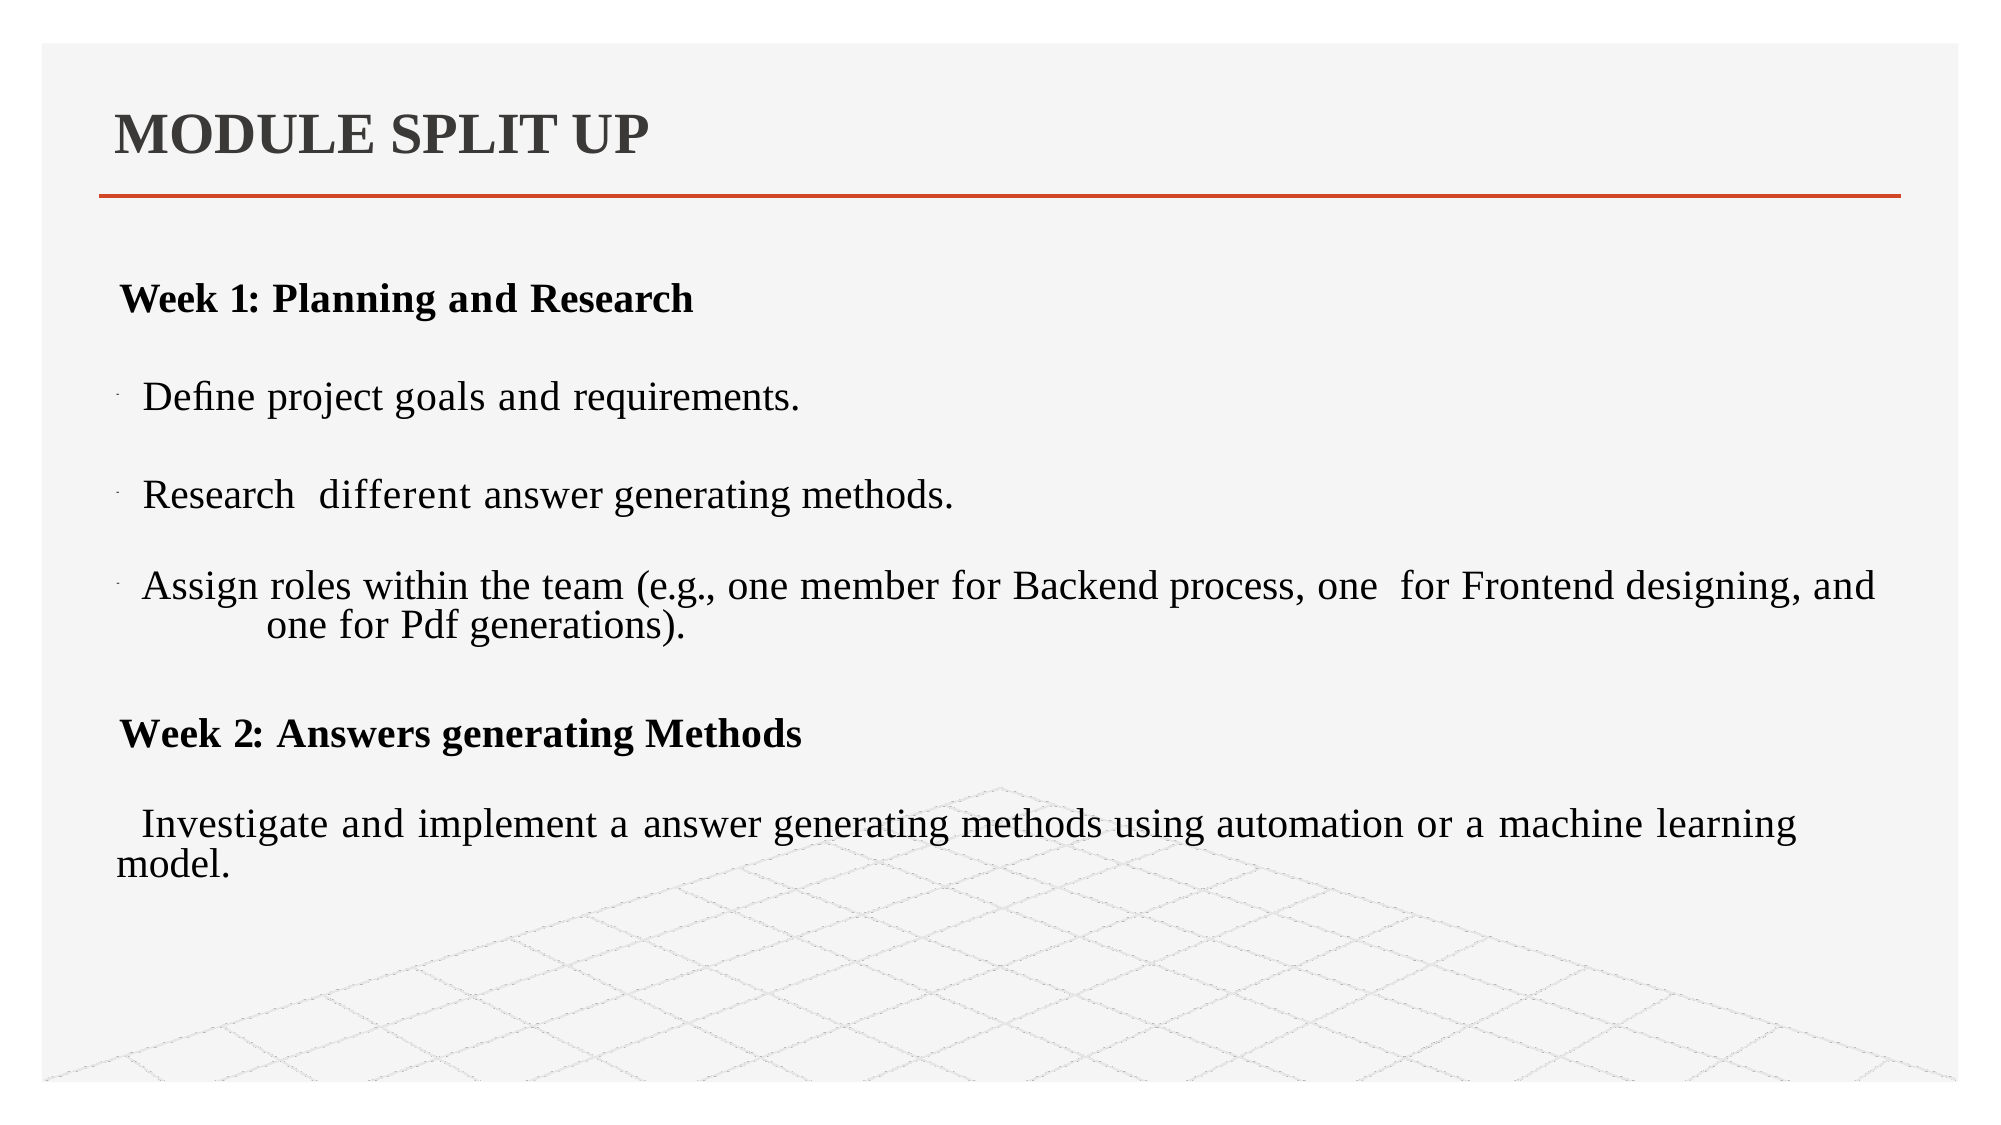

# MODULE SPLIT UP
Week 1: Planning and Research
Deﬁne project goals and requirements.
Research  different answer generating methods.
  Assign roles within the team (e.g., one member for Backend process, one  for Frontend designing, and        	one for Pdf generations).
Week 2: Answers generating Methods
Investigate and implement a answer generating methods using automation or a machine learning        model.